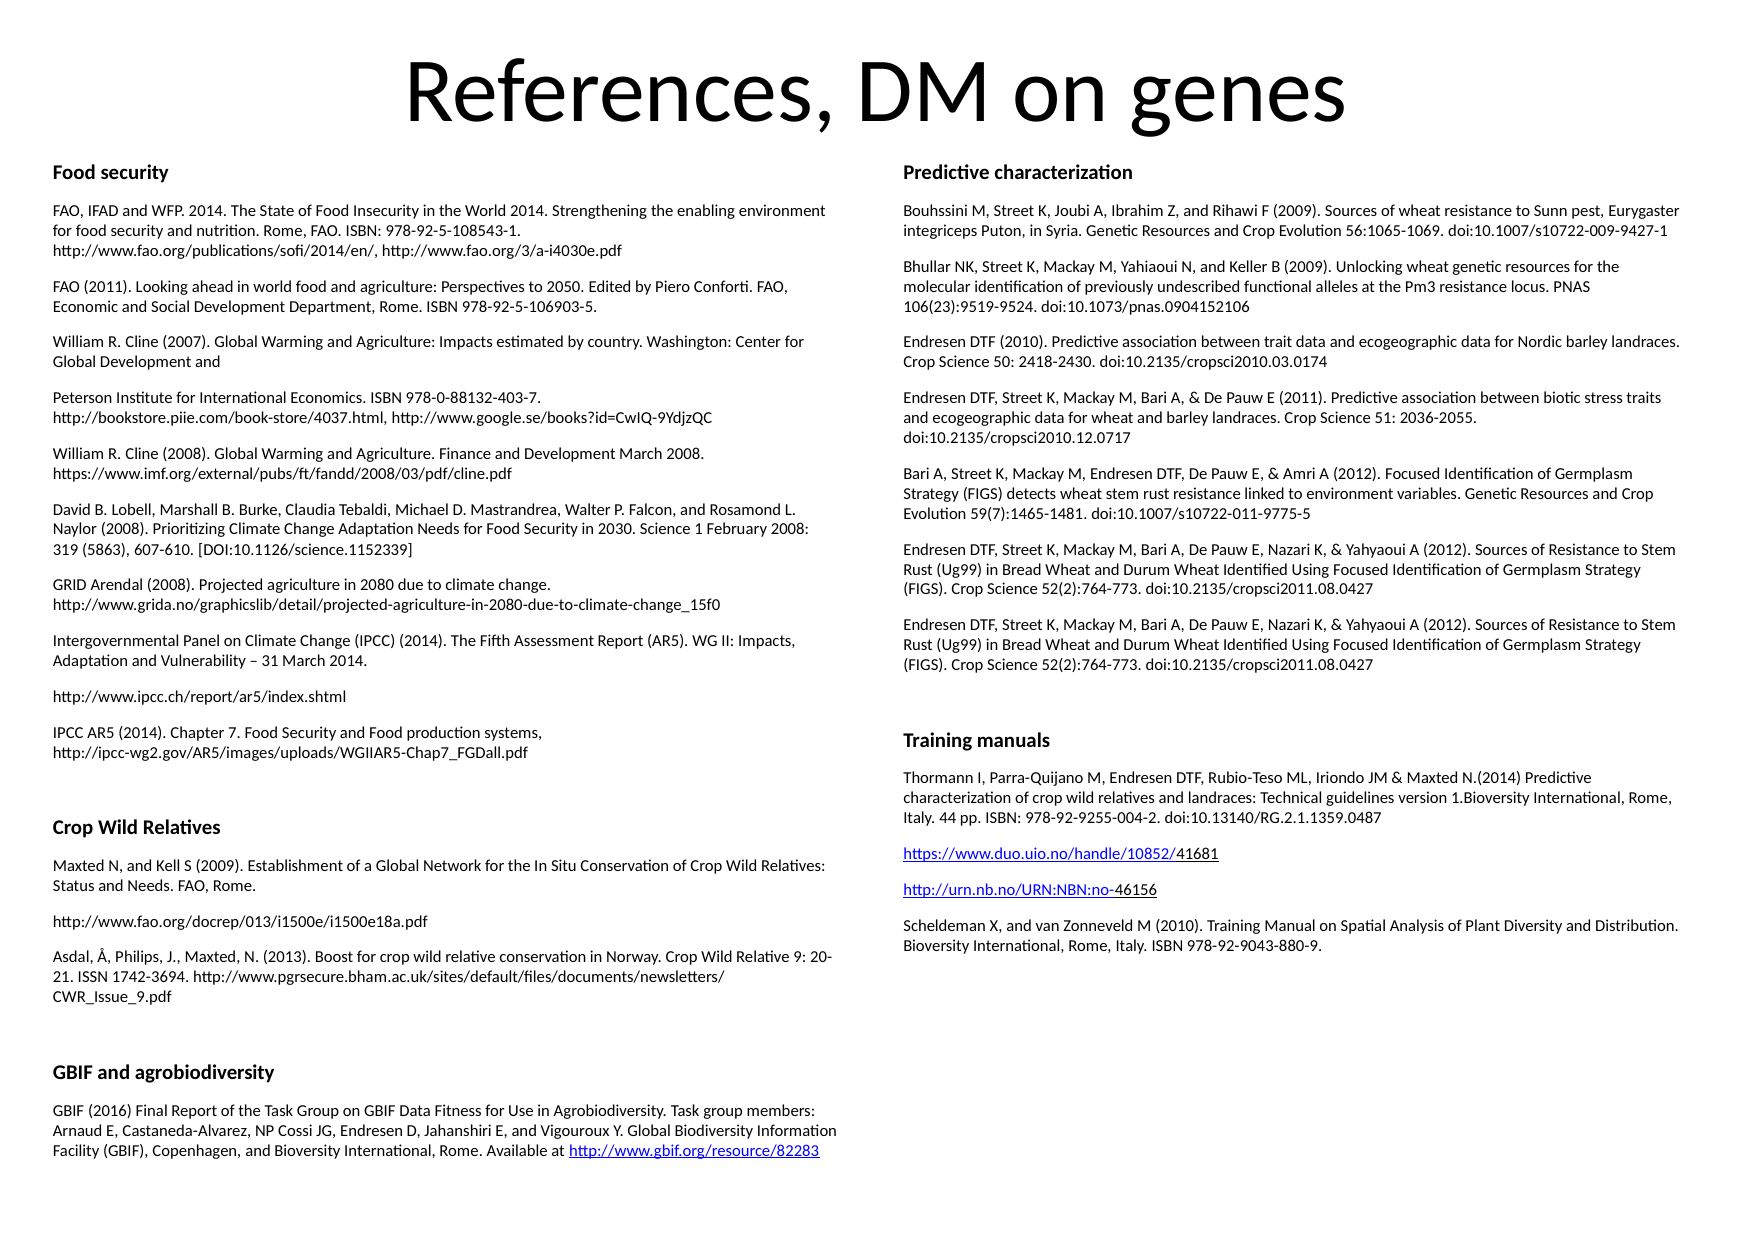

# References, DM on genes
Food security
FAO, IFAD and WFP. 2014. The State of Food Insecurity in the World 2014. Strengthening the enabling environment for food security and nutrition. Rome, FAO. ISBN: 978-92-5-108543-1. http://www.fao.org/publications/sofi/2014/en/, http://www.fao.org/3/a-i4030e.pdf
FAO (2011). Looking ahead in world food and agriculture: Perspectives to 2050. Edited by Piero Conforti. FAO, Economic and Social Development Department, Rome. ISBN 978-92-5-106903-5.
William R. Cline (2007). Global Warming and Agriculture: Impacts estimated by country. Washington: Center for Global Development and
Peterson Institute for International Economics. ISBN 978-0-88132-403-7. http://bookstore.piie.com/book-store/4037.html, http://www.google.se/books?id=CwIQ-9YdjzQC
William R. Cline (2008). Global Warming and Agriculture. Finance and Development March 2008. https://www.imf.org/external/pubs/ft/fandd/2008/03/pdf/cline.pdf
David B. Lobell, Marshall B. Burke, Claudia Tebaldi, Michael D. Mastrandrea, Walter P. Falcon, and Rosamond L. Naylor (2008). Prioritizing Climate Change Adaptation Needs for Food Security in 2030. Science 1 February 2008: 319 (5863), 607-610. [DOI:10.1126/science.1152339]
GRID Arendal (2008). Projected agriculture in 2080 due to climate change. http://www.grida.no/graphicslib/detail/projected-agriculture-in-2080-due-to-climate-change_15f0
Intergovernmental Panel on Climate Change (IPCC) (2014). The Fifth Assessment Report (AR5). WG II: Impacts, Adaptation and Vulnerability – 31 March 2014.
http://www.ipcc.ch/report/ar5/index.shtml
IPCC AR5 (2014). Chapter 7. Food Security and Food production systems, http://ipcc-wg2.gov/AR5/images/uploads/WGIIAR5-Chap7_FGDall.pdf

Crop Wild Relatives
Maxted N, and Kell S (2009). Establishment of a Global Network for the In Situ Conservation of Crop Wild Relatives: Status and Needs. FAO, Rome.
http://www.fao.org/docrep/013/i1500e/i1500e18a.pdf
Asdal, Å, Philips, J., Maxted, N. (2013). Boost for crop wild relative conservation in Norway. Crop Wild Relative 9: 20-21. ISSN 1742-3694. http://www.pgrsecure.bham.ac.uk/sites/default/files/documents/newsletters/CWR_Issue_9.pdf

GBIF and agrobiodiversity
GBIF (2016) Final Report of the Task Group on GBIF Data Fitness for Use in Agrobiodiversity. Task group members: Arnaud E, Castaneda-Alvarez, NP Cossi JG, Endresen D, Jahanshiri E, and Vigouroux Y. Global Biodiversity Information Facility (GBIF), Copenhagen, and Bioversity International, Rome. Available at http://www.gbif.org/resource/82283

Predictive characterization
Bouhssini M, Street K, Joubi A, Ibrahim Z, and Rihawi F (2009). Sources of wheat resistance to Sunn pest, Eurygaster integriceps Puton, in Syria. Genetic Resources and Crop Evolution 56:1065-1069. doi:10.1007/s10722-009-9427-1
Bhullar NK, Street K, Mackay M, Yahiaoui N, and Keller B (2009). Unlocking wheat genetic resources for the molecular identification of previously undescribed functional alleles at the Pm3 resistance locus. PNAS 106(23):9519-9524. doi:10.1073/pnas.0904152106
Endresen DTF (2010). Predictive association between trait data and ecogeographic data for Nordic barley landraces. Crop Science 50: 2418-2430. doi:10.2135/cropsci2010.03.0174
Endresen DTF, Street K, Mackay M, Bari A, & De Pauw E (2011). Predictive association between biotic stress traits and ecogeographic data for wheat and barley landraces. Crop Science 51: 2036-2055. doi:10.2135/cropsci2010.12.0717
Bari A, Street K, Mackay M, Endresen DTF, De Pauw E, & Amri A (2012). Focused Identification of Germplasm Strategy (FIGS) detects wheat stem rust resistance linked to environment variables. Genetic Resources and Crop Evolution 59(7):1465-1481. doi:10.1007/s10722-011-9775-5
Endresen DTF, Street K, Mackay M, Bari A, De Pauw E, Nazari K, & Yahyaoui A (2012). Sources of Resistance to Stem Rust (Ug99) in Bread Wheat and Durum Wheat Identified Using Focused Identification of Germplasm Strategy (FIGS). Crop Science 52(2):764-773. doi:10.2135/cropsci2011.08.0427
Endresen DTF, Street K, Mackay M, Bari A, De Pauw E, Nazari K, & Yahyaoui A (2012). Sources of Resistance to Stem Rust (Ug99) in Bread Wheat and Durum Wheat Identified Using Focused Identification of Germplasm Strategy (FIGS). Crop Science 52(2):764-773. doi:10.2135/cropsci2011.08.0427

Training manuals
Thormann I, Parra-Quijano M, Endresen DTF, Rubio-Teso ML, Iriondo JM & Maxted N.(2014) Predictive characterization of crop wild relatives and landraces: Technical guidelines version 1.Bioversity International, Rome, Italy. 44 pp. ISBN: 978-92-9255-004-2. doi:10.13140/RG.2.1.1359.0487
https://www.duo.uio.no/handle/10852/41681
http://urn.nb.no/URN:NBN:no-46156
Scheldeman X, and van Zonneveld M (2010). Training Manual on Spatial Analysis of Plant Diversity and Distribution. Bioversity International, Rome, Italy. ISBN 978-92-9043-880-9.